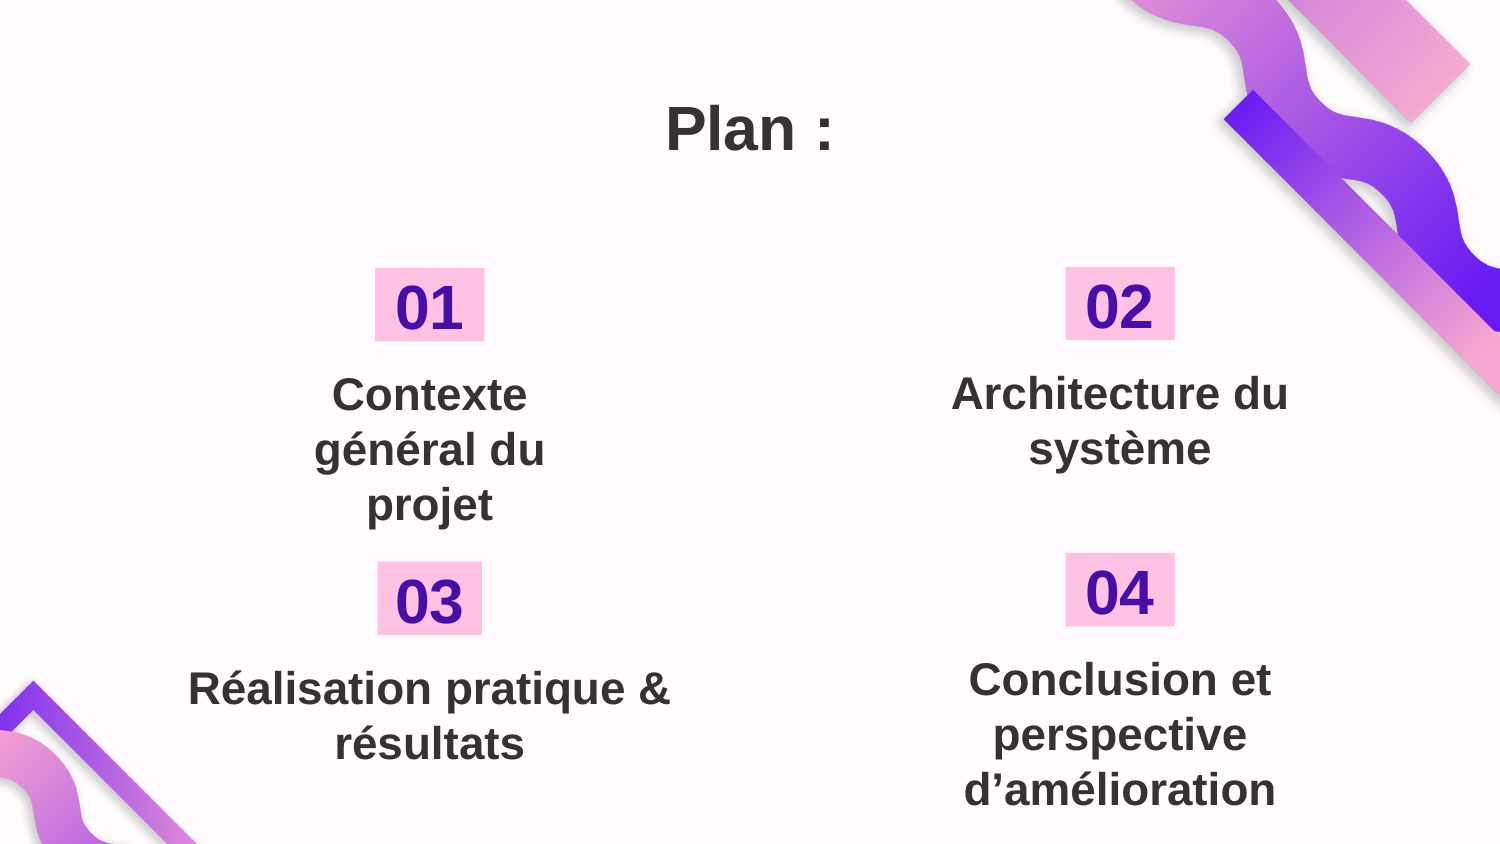

# Plan :
02
01
Architecture du système
Contexte général du projet
04
03
Conclusion et perspective d’amélioration
Réalisation pratique & résultats